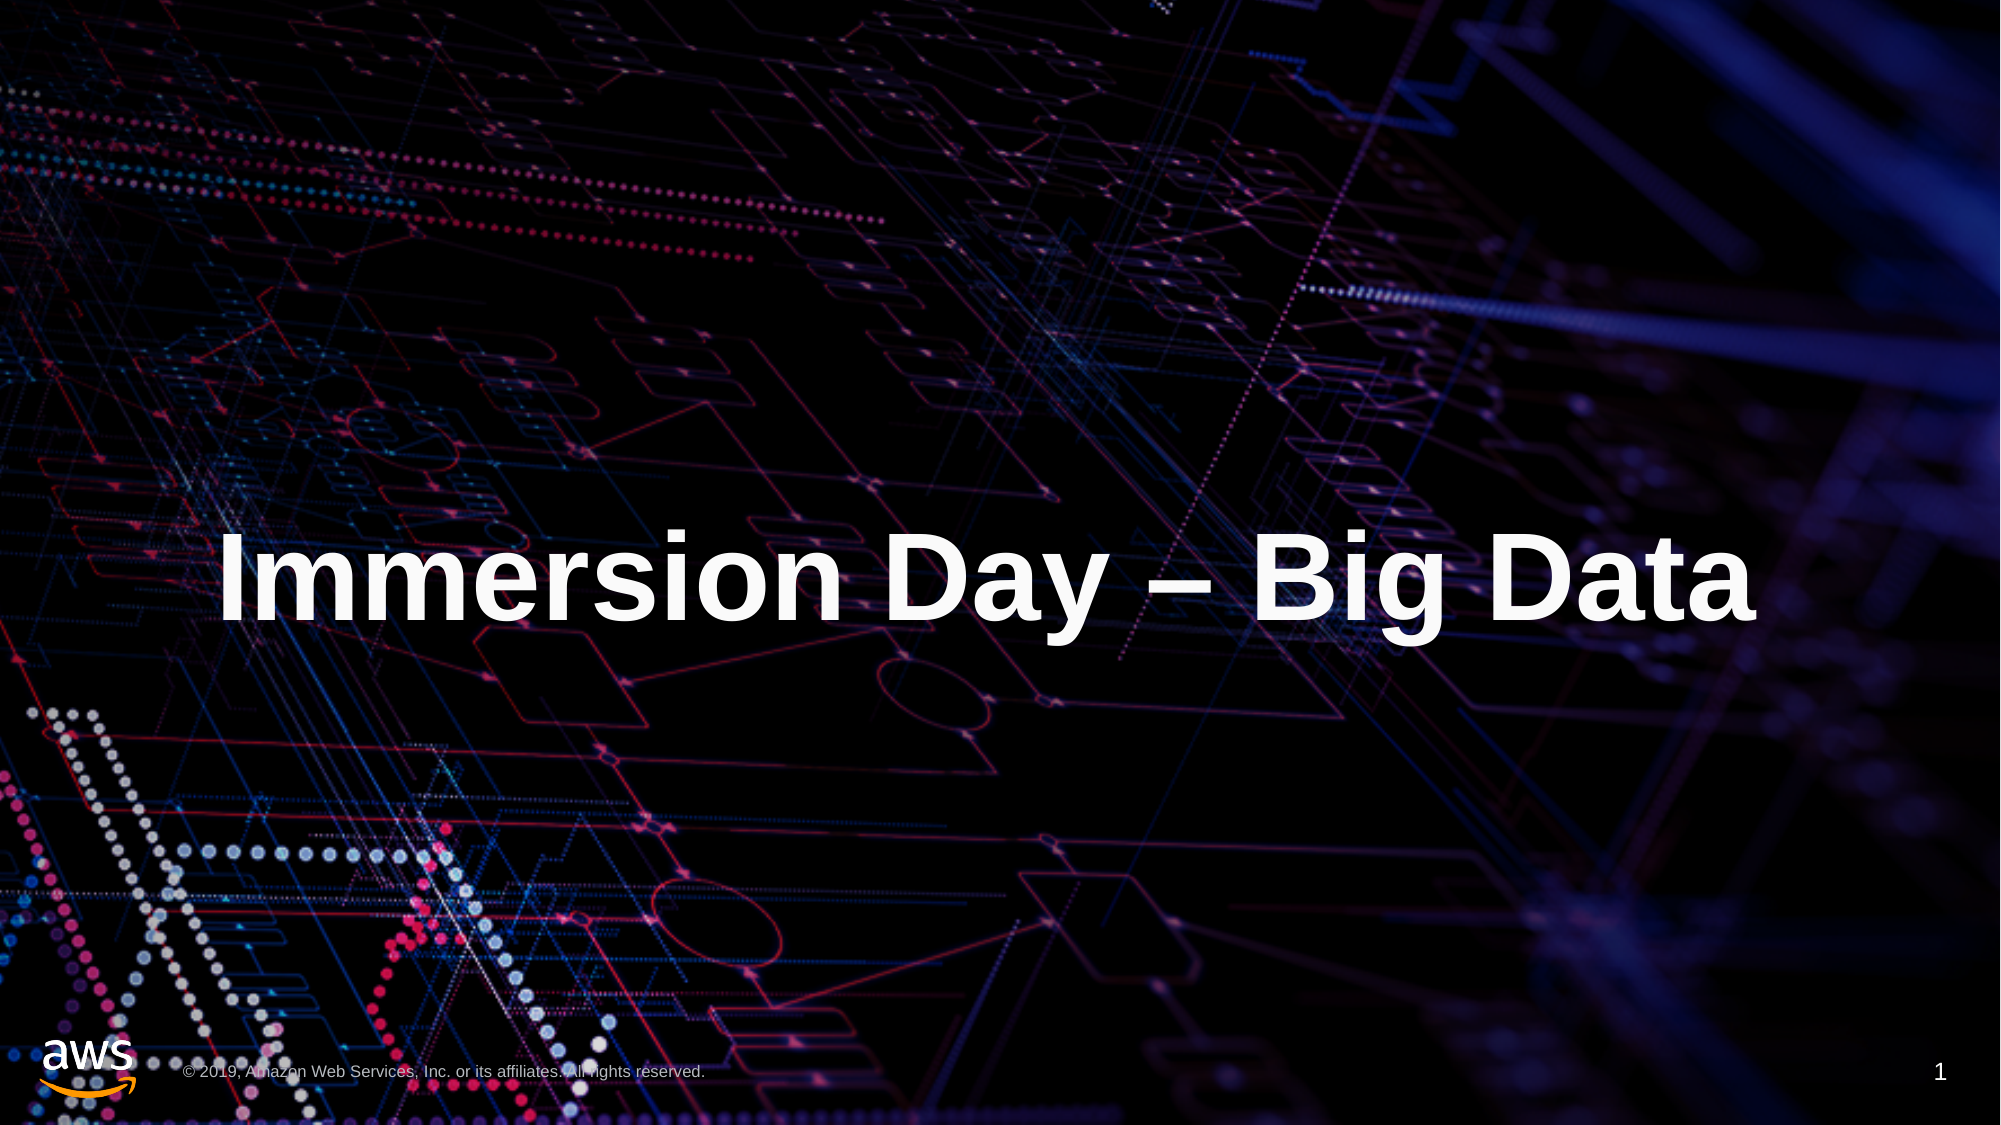

# Immersion Day – Big Data
1